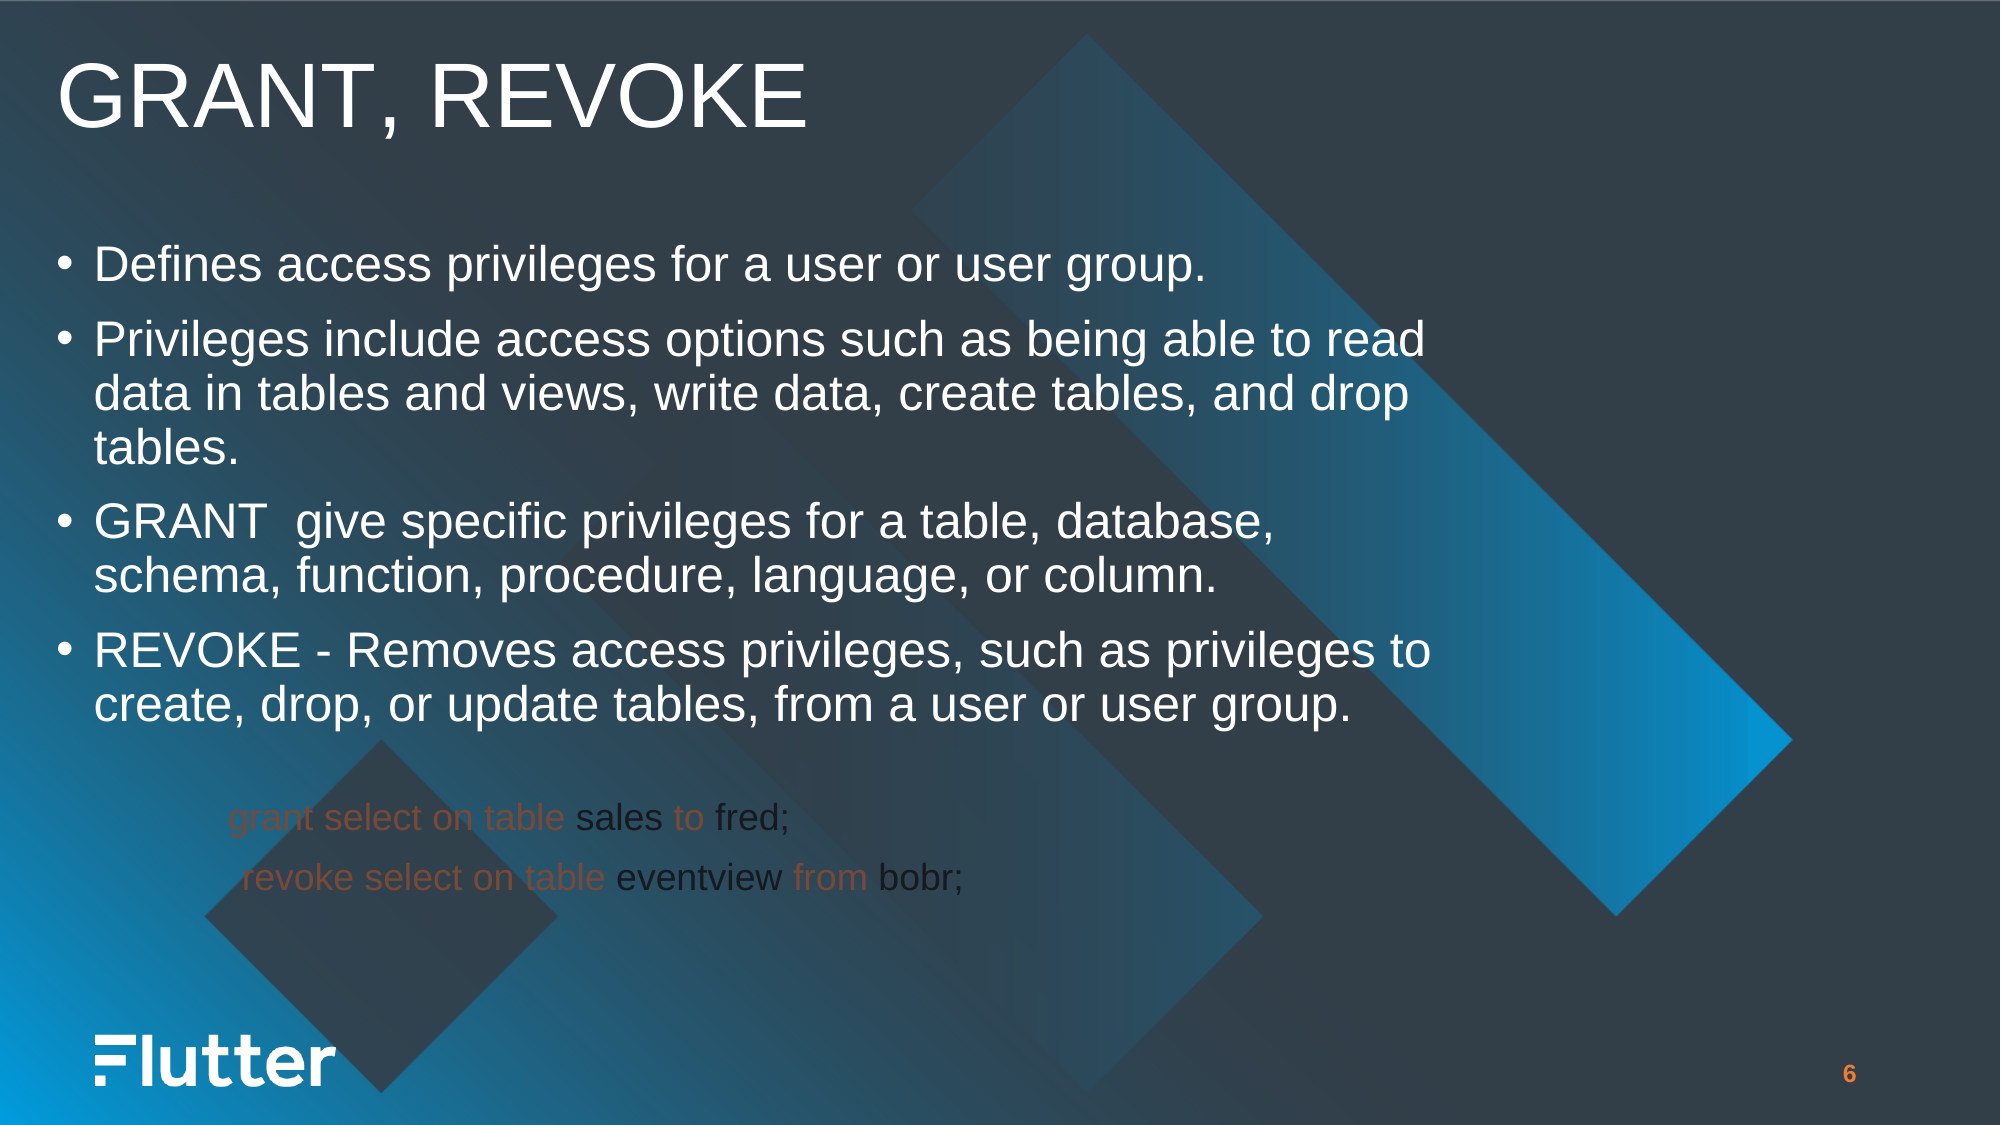

GRANT, REVOKE

Defines access privileges for a user or user group.
Privileges include access options such as being able to read data in tables and views, write data, create tables, and drop tables.
GRANT  give specific privileges for a table, database, schema, function, procedure, language, or column.
REVOKE - Removes access privileges, such as privileges to create, drop, or update tables, from a user or user group.

grant select on table sales to fred;
revoke select on table eventview from bobr;